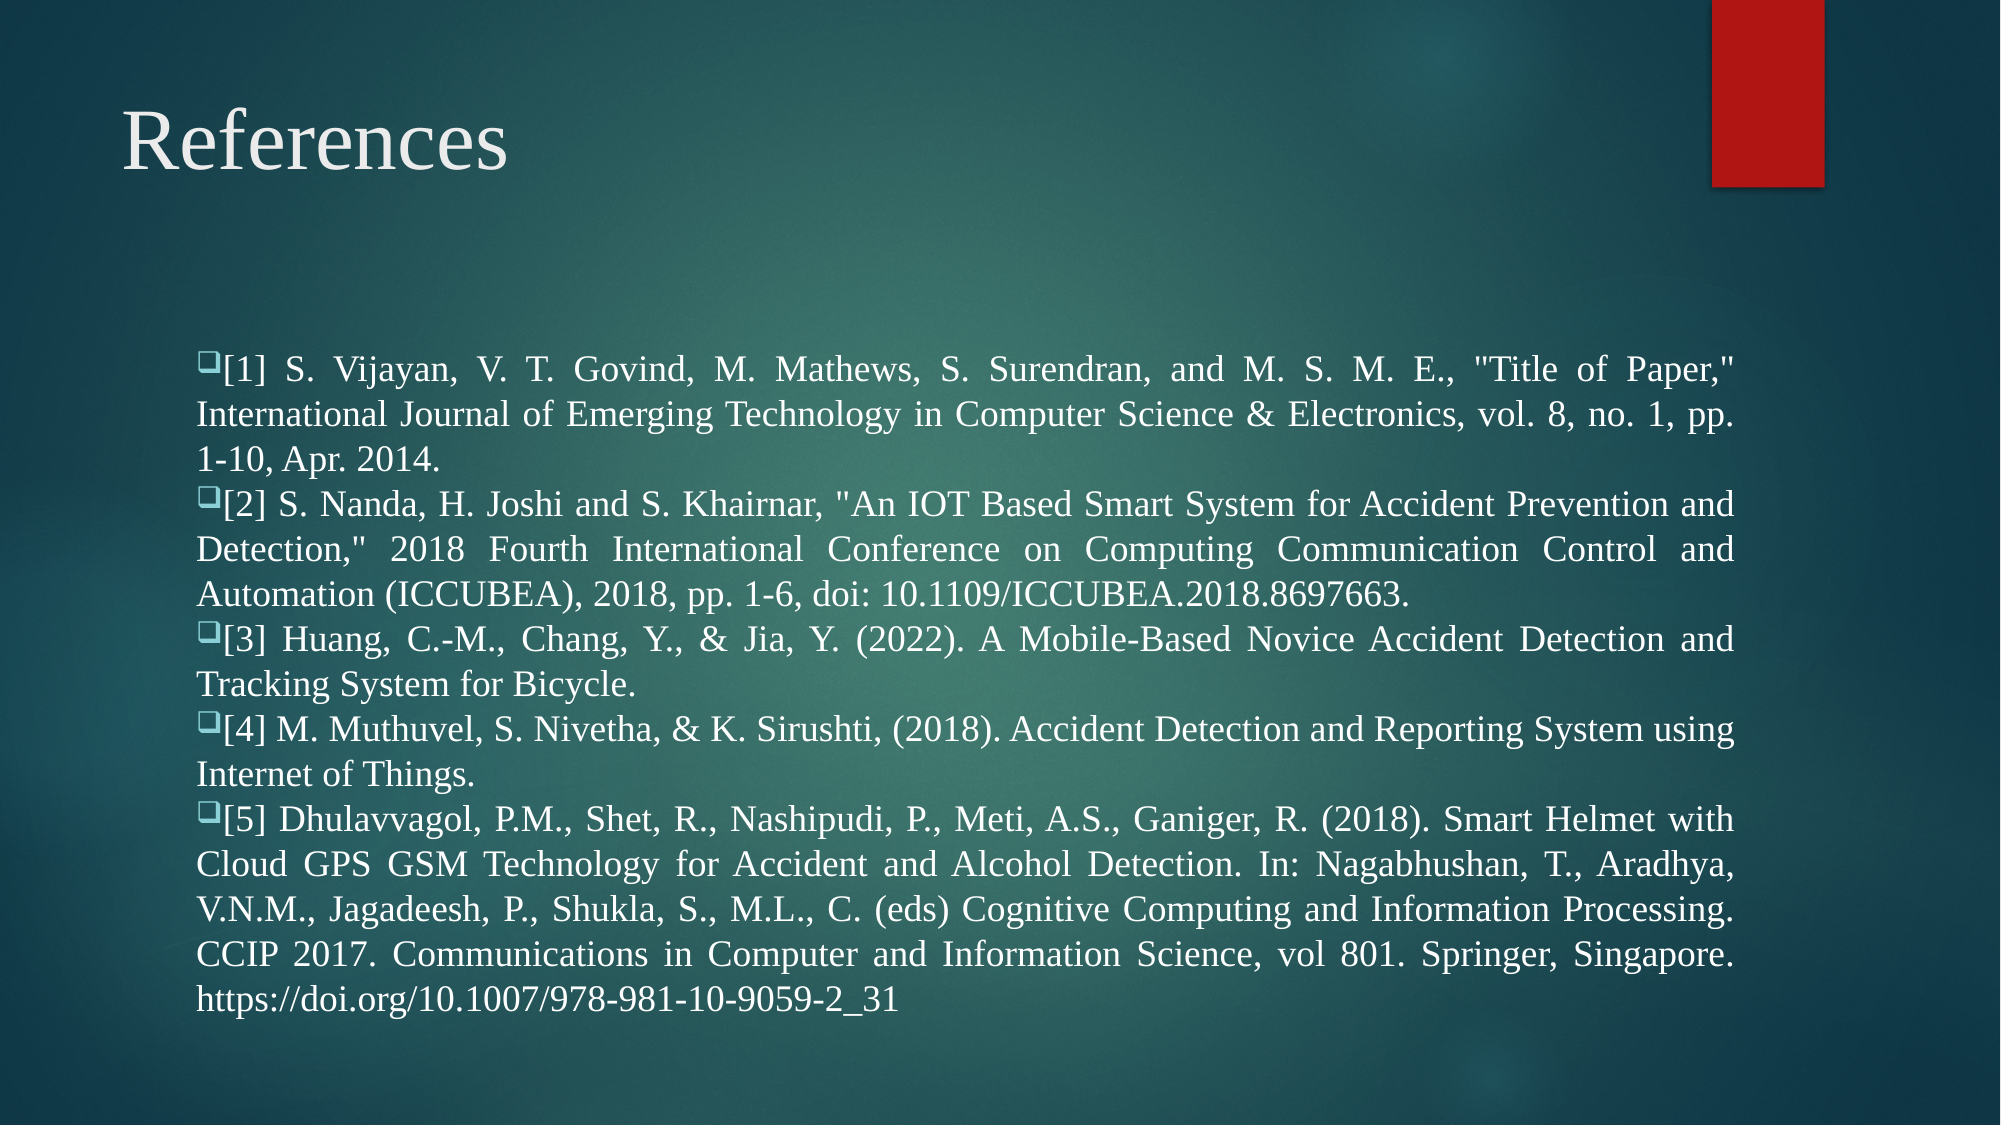

# References
[1] S. Vijayan, V. T. Govind, M. Mathews, S. Surendran, and M. S. M. E., "Title of Paper," International Journal of Emerging Technology in Computer Science & Electronics, vol. 8, no. 1, pp. 1-10, Apr. 2014.
[2] S. Nanda, H. Joshi and S. Khairnar, "An IOT Based Smart System for Accident Prevention and Detection," 2018 Fourth International Conference on Computing Communication Control and Automation (ICCUBEA), 2018, pp. 1-6, doi: 10.1109/ICCUBEA.2018.8697663.
[3] Huang, C.-M., Chang, Y., & Jia, Y. (2022). A Mobile-Based Novice Accident Detection and Tracking System for Bicycle.
[4] M. Muthuvel, S. Nivetha, & K. Sirushti, (2018). Accident Detection and Reporting System using Internet of Things.
[5] Dhulavvagol, P.M., Shet, R., Nashipudi, P., Meti, A.S., Ganiger, R. (2018). Smart Helmet with Cloud GPS GSM Technology for Accident and Alcohol Detection. In: Nagabhushan, T., Aradhya, V.N.M., Jagadeesh, P., Shukla, S., M.L., C. (eds) Cognitive Computing and Information Processing. CCIP 2017. Communications in Computer and Information Science, vol 801. Springer, Singapore. https://doi.org/10.1007/978-981-10-9059-2_31